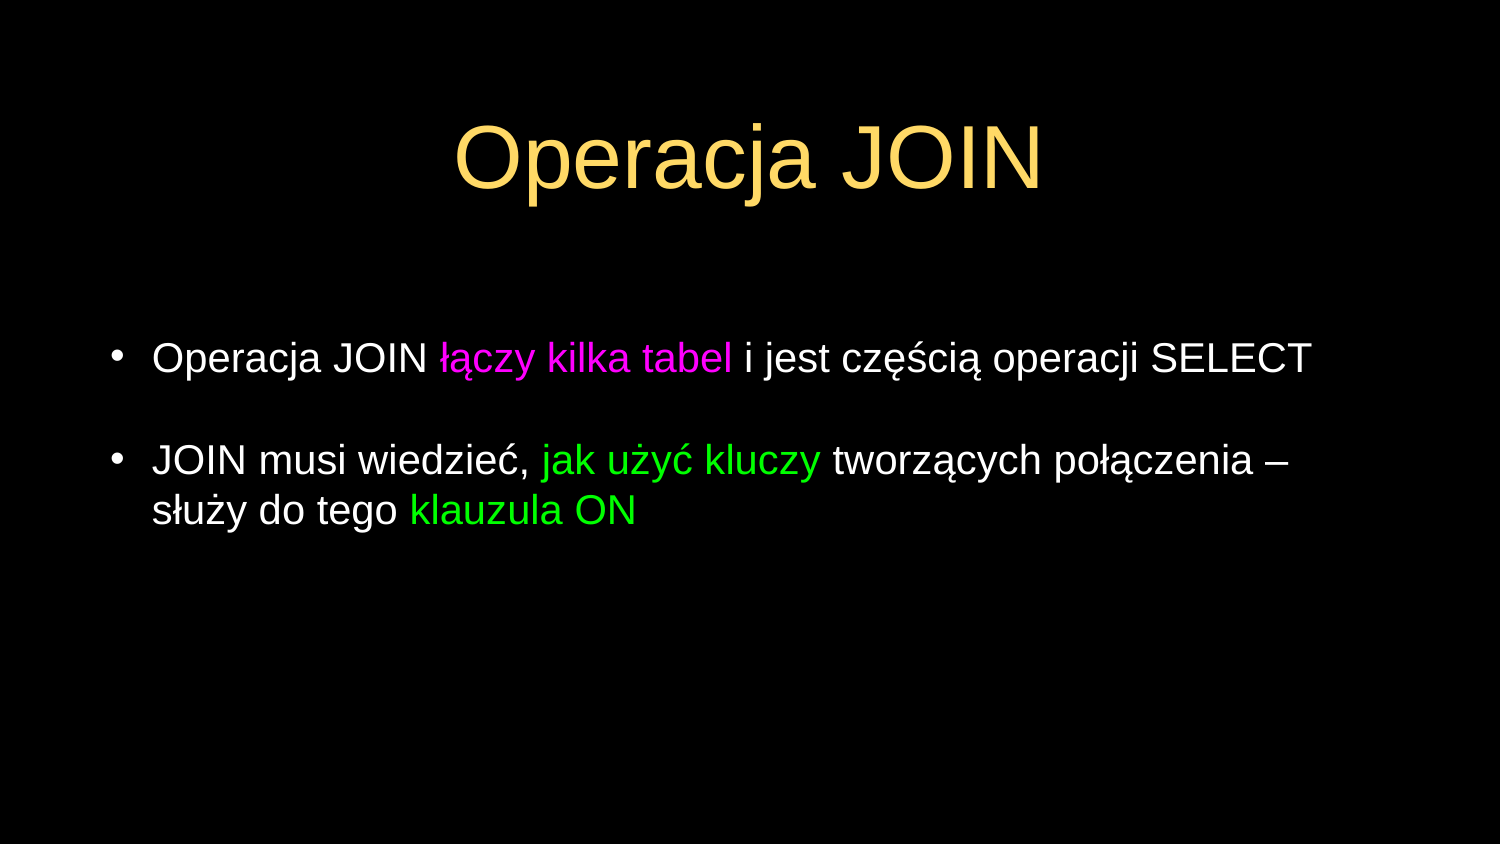

# Operacja JOIN
Operacja JOIN łączy kilka tabel i jest częścią operacji SELECT
JOIN musi wiedzieć, jak użyć kluczy tworzących połączenia – służy do tego klauzula ON